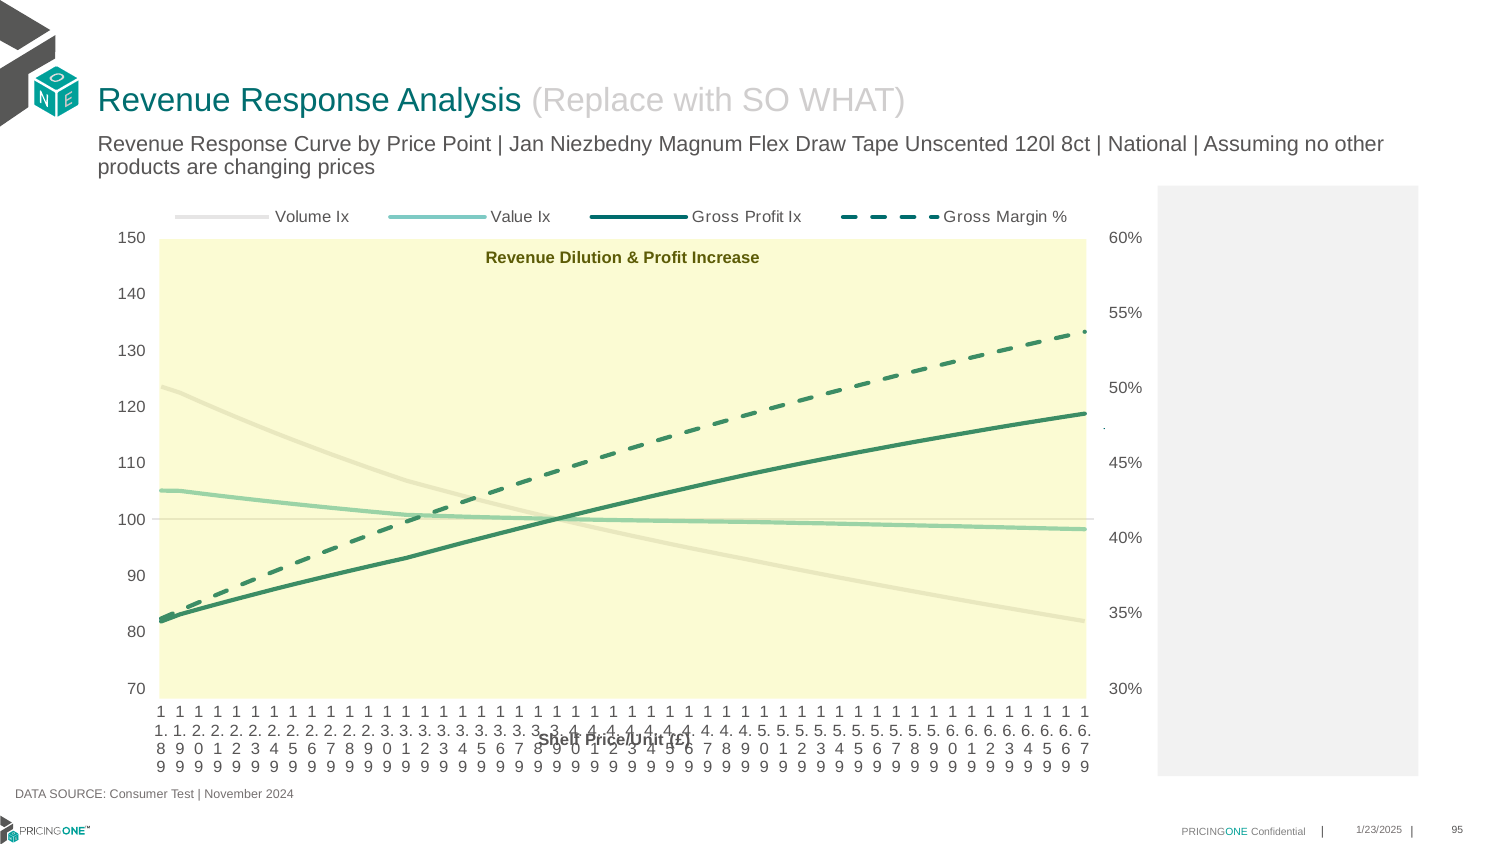

# Revenue Response Analysis (Replace with SO WHAT)

Revenue Response Curve by Price Point | Jan Niezbedny Magnum Flex Draw Tape Unscented 120l 8ct | National | Assuming no other products are changing prices

### Chart:

| Category | Volume Ix | Value Ix | Gross Profit Ix | Gross Margin % |
|---|---|---|---|---|
| 11.89 | 123.47395746981391 | 105.02632911765686 | 81.81983803511662 | 0.34623487930264557 |
| 11.99 | 122.3888346933595 | 104.97260892794964 | 83.0683542508413 | 0.3516874657972023 |
| 12.09 | 120.90133443723603 | 104.55740917076245 | 84.00115313577976 | 0.35704985234974823 |
| 12.19 | 119.4528894746621 | 104.15509608378011 | 84.91385608563986 | 0.36232425881119396 |
| 12.29 | 118.0418984017008 | 103.76509503147157 | 85.80718602656148 | 0.3675128327834382 |
| 12.39 | 116.66684442297061 | 103.38686086225096 | 86.68182546491572 | 0.37261765253498436 |
| 12.49 | 115.32629003823172 | 103.01987616279307 | 87.53841928414005 | 0.3776407297764977 |
| 12.59 | 114.01887210520596 | 102.66364962531316 | 88.37757731766924 | 0.3825840123040871 |
| 12.69 | 112.74329725038159 | 102.31771452078611 | 89.19987671828737 | 0.38744938651760885 |
| 12.79 | 111.49833760158674 | 101.98162727135627 | 90.00586414219816 | 0.39223867982083294 |
| 12.89 | 110.28282681804417 | 101.65496611547886 | 90.7960577642853 | 0.3969536629098879 |
| 12.99 | 109.09565639544154 | 101.33732985966202 | 91.57094913941435 | 0.40159605195600134 |
| 13.09 | 107.93577222526302 | 101.02833671100875 | 92.33100492317206 | 0.4061675106881937 |
| 13.19 | 106.80217138921546 | 100.72762318508374 | 93.07666846413223 | 0.41066965238123243 |
| 13.29 | 105.88616845264968 | 100.61659515782522 | 93.97945807329494 | 0.41510404175383414 |
| 13.39 | 104.99039659450946 | 100.51188897899277 | 94.87106737674125 | 0.4194721967818115 |
| 13.49 | 104.11408486728477 | 100.41319340228469 | 95.75176392436296 | 0.423775590430575 |
| 13.59 | 103.25650049998549 | 100.32021233124556 | 96.62180134661335 | 0.42801565231114463 |
| 13.69 | 102.41694673730267 | 100.23266406103792 | 97.4814203727979 | 0.4321937702635834 |
| 13.79 | 101.5947608103483 | 100.15028055789026 | 98.33084976764192 | 0.4363112918715342 |
| 13.89 | 100.78931203070272 | 100.07280677453633 | 99.17030719287536 | 0.440369525911336 |
| 13.99 | 100.0 | 100.0 | 100.0 | 0.4443697437389889 |
| 14.09 | 99.22625292777404 | 99.93162924212778 | 100.8201259599022 | 0.4483131806180593 |
| 14.19 | 98.46752605074697 | 99.86747464133101 | 101.63087393450188 | 0.4522010369914344 |
| 14.29 | 97.72330014716103 | 99.8073269140392 | 102.43242449519299 | 0.4560344796996821 |
| 14.39 | 96.99308014017727 | 99.75098682443677 | 103.22495049244418 | 0.4598146431486071 |
| 14.49 | 96.27639378472679 | 99.69826468309473 | 104.0086175805548 | 0.46354263042846483 |
| 14.59 | 95.5727904325735 | 99.64897987117769 | 104.78358470123877 | 0.4672195143871457 |
| 14.69 | 94.88183987067202 | 99.60296038894928 | 105.55000452939672 | 0.47084633865952713 |
| 14.79 | 94.20313122822877 | 99.56004242736701 | 106.3080238841662 | 0.47442411865506806 |
| 14.89 | 93.53627194815812 | 99.52006996159564 | 107.0577841080714 | 0.47795384250560496 |
| 14.99 | 92.88088681891706 | 99.48289436533572 | 107.7994214168768 | 0.4814364719752139 |
| 15.09 | 92.20851365033847 | 99.4182366417564 | 108.50001362580129 | 0.48487294333389386 |
| 15.19 | 91.54396315628038 | 99.35252415158382 | 109.18830930559726 | 0.48826416819673846 |
| 15.29 | 90.88709901006928 | 99.28577462849225 | 109.86452174100366 | 0.4916110343301804 |
| 15.39 | 90.23778795922169 | 99.21800531054248 | 110.52885918128842 | 0.49491440642680035 |
| 15.49 | 89.59589974593192 | 99.14923296150347 | 111.18152499017349 | 0.49817512685012627 |
| 15.59 | 88.9613070297138 | 99.07947389117663 | 111.82271779072803 | 0.5013940163507669 |
| 15.69 | 88.33388531214108 | 99.00874397476849 | 112.45263160540757 | 0.5045718747551599 |
| 15.79 | 87.71351286363883 | 98.9370586713618 | 113.07145599141441 | 0.5077094816281479 |
| 15.89 | 87.10007065226038 | 98.86443304151513 | 113.67937617153177 | 0.5108075969105383 |
| 15.99 | 86.49344227441102 | 98.79088176404399 | 114.27657316060183 | 0.5138669615327365 |
| 16.09 | 85.89351388745995 | 98.71641915201444 | 114.86322388779344 | 0.5168882980054975 |
| 16.19 | 85.30017414419109 | 98.6410591679861 | 115.43950131481029 | 0.5198723109887867 |
| 16.29 | 84.71331412904568 | 98.56481543854183 | 116.00557455017884 | 0.5228196878396841 |
| 16.39 | 84.13282729610843 | 98.48770126813588 | 116.56160895975833 | 0.5257310991402352 |
| 16.49 | 83.5586094087886 | 98.40972965229233 | 117.10776627360042 | 0.528607199206092 |
| 16.59 | 82.99055848115333 | 98.3309132901856 | 117.6442046892908 | 0.5314486265767605 |
| 16.69 | 82.42857472086487 | 98.25126459662957 | 118.17107897189287 | 0.5342560044882239 |
| 16.79 | 81.8725604736811 | 98.17079571350516 | 118.68854055061566 | 0.5370299413286751 |
Revenue Dilution & Profit Increase

DATA SOURCE: Consumer Test | November 2024

1/23/2025
95